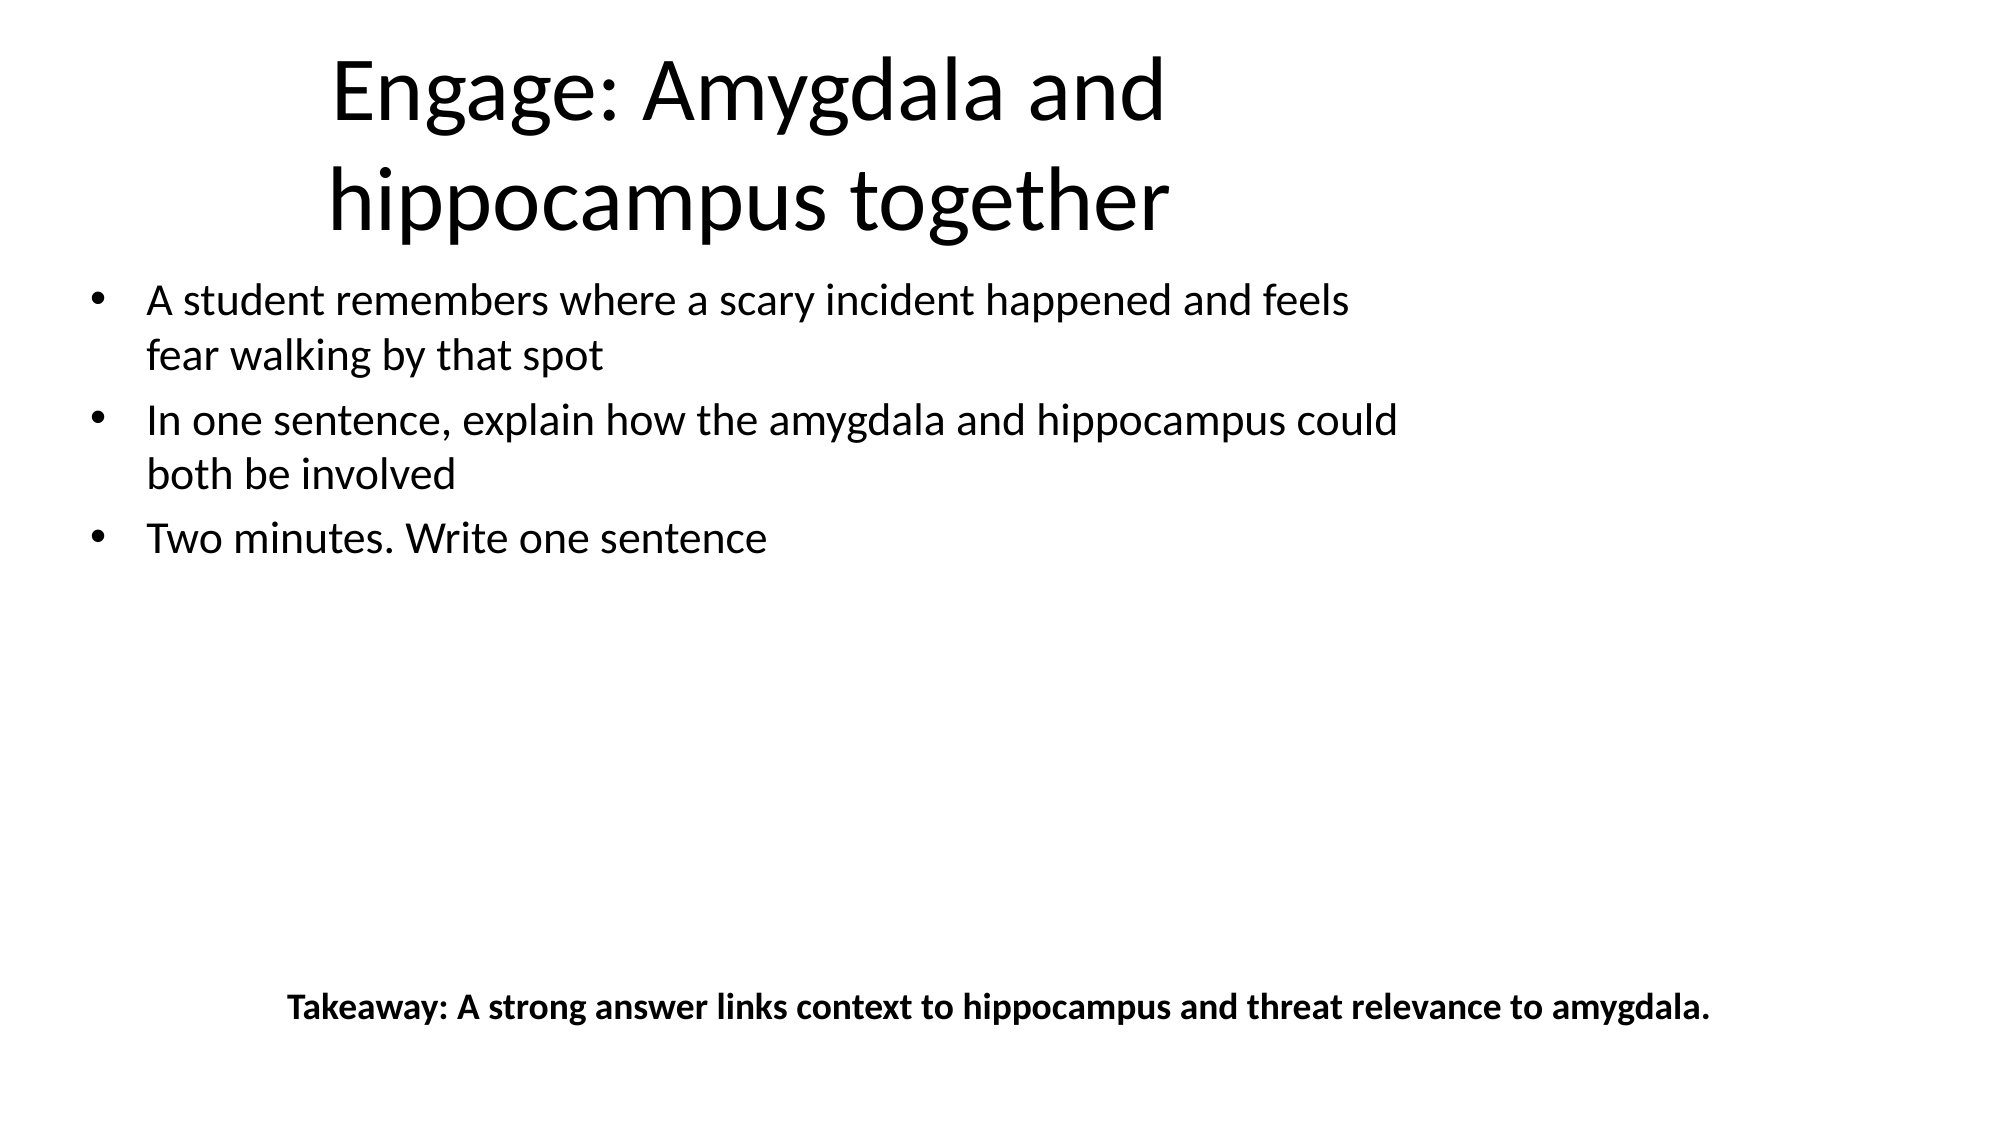

# Engage: Amygdala and hippocampus together
A student remembers where a scary incident happened and feels fear walking by that spot
In one sentence, explain how the amygdala and hippocampus could both be involved
Two minutes. Write one sentence
Takeaway: A strong answer links context to hippocampus and threat relevance to amygdala.